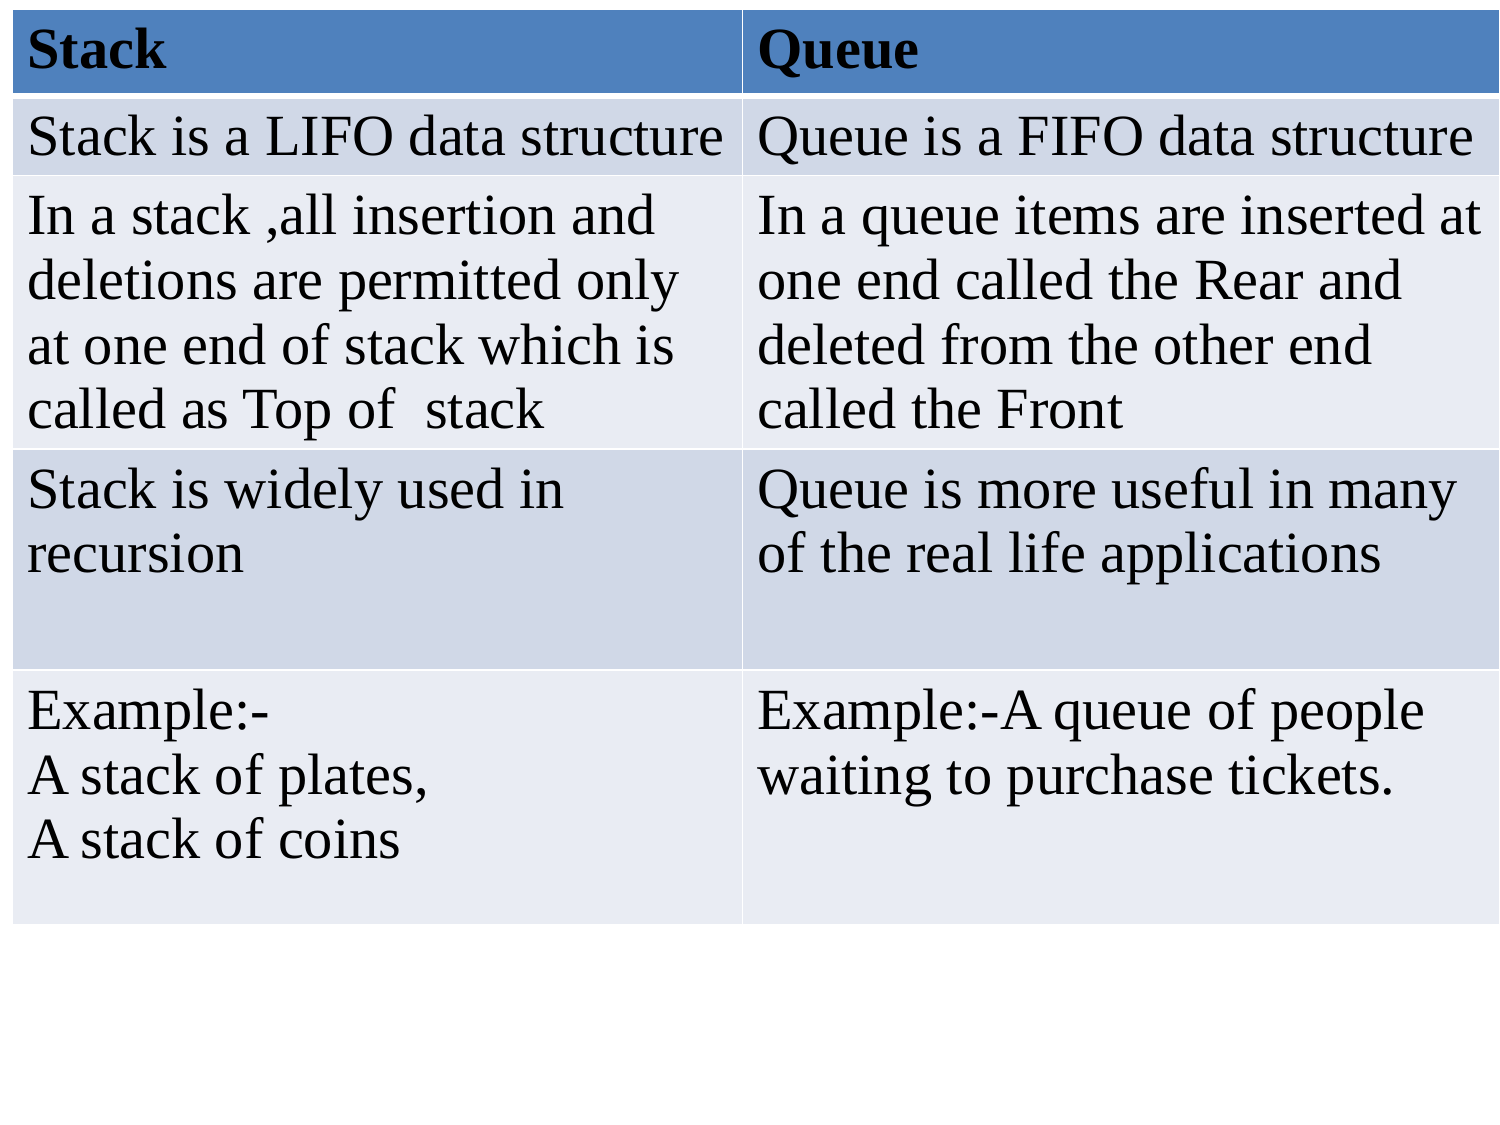

| Stack | Queue |
| --- | --- |
| Stack is a LIFO data structure | Queue is a FIFO data structure |
| In a stack ,all insertion and deletions are permitted only at one end of stack which is called as Top of stack | In a queue items are inserted at one end called the Rear and deleted from the other end called the Front |
| Stack is widely used in recursion | Queue is more useful in many of the real life applications |
| Example:- A stack of plates, A stack of coins | Example:-A queue of people waiting to purchase tickets. |